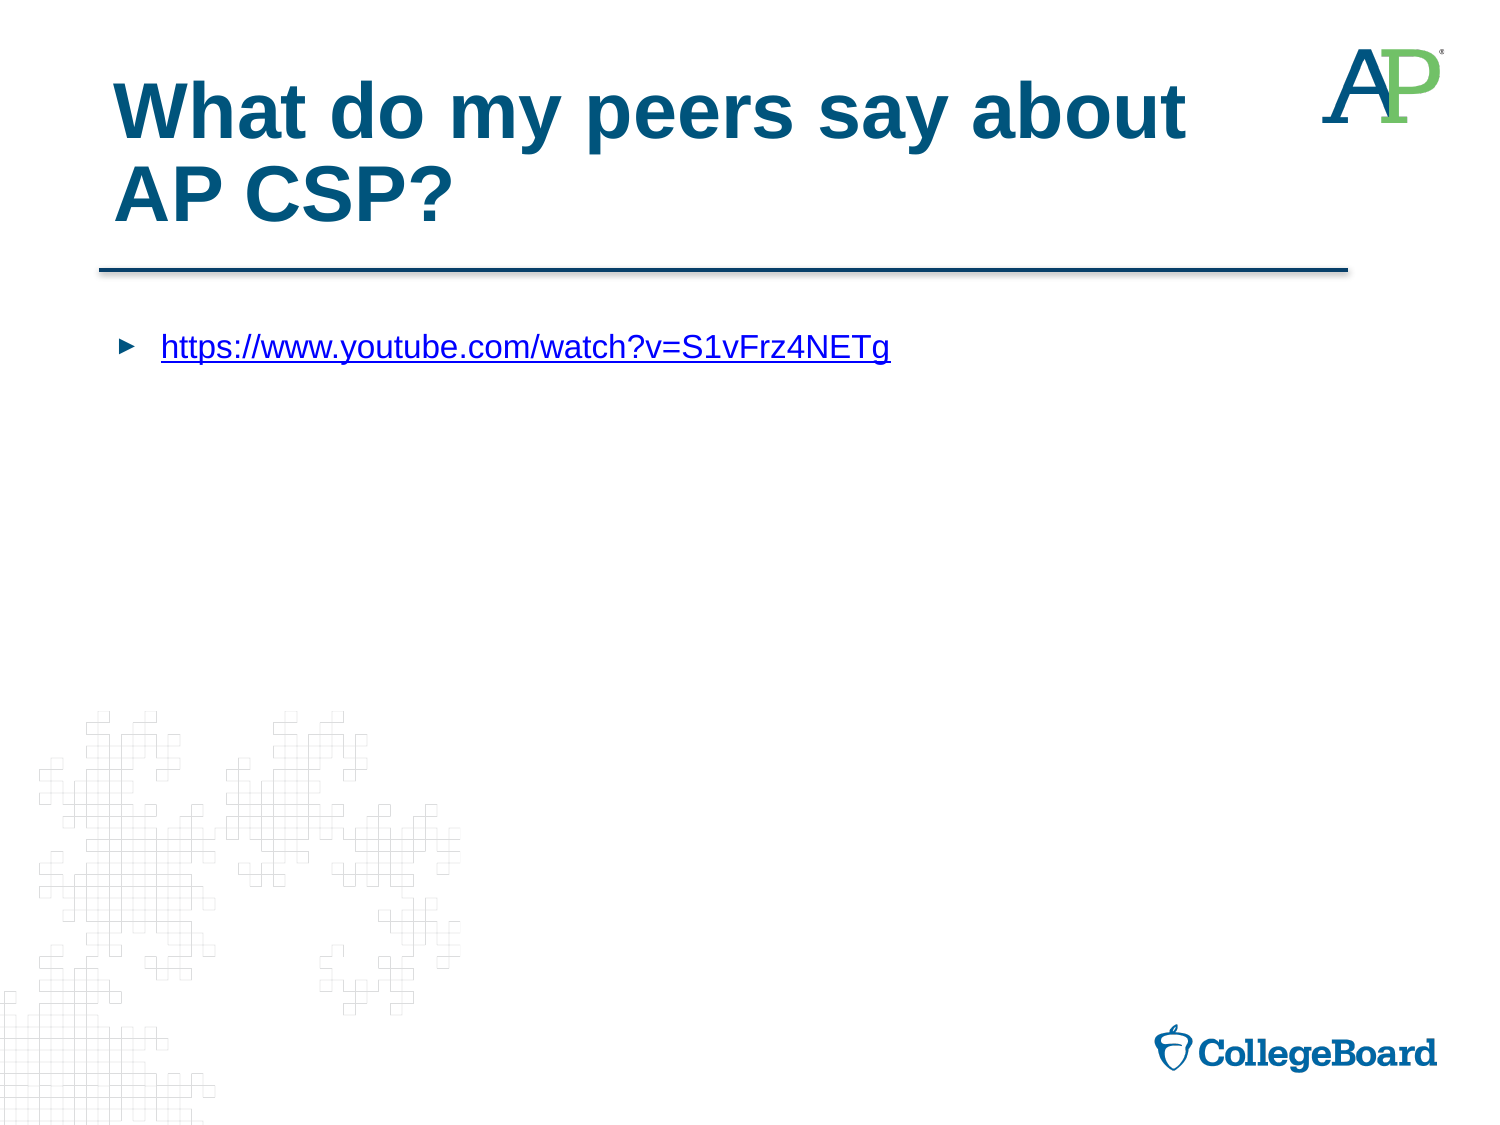

# What do my peers say about AP CSP?
https://www.youtube.com/watch?v=S1vFrz4NETg